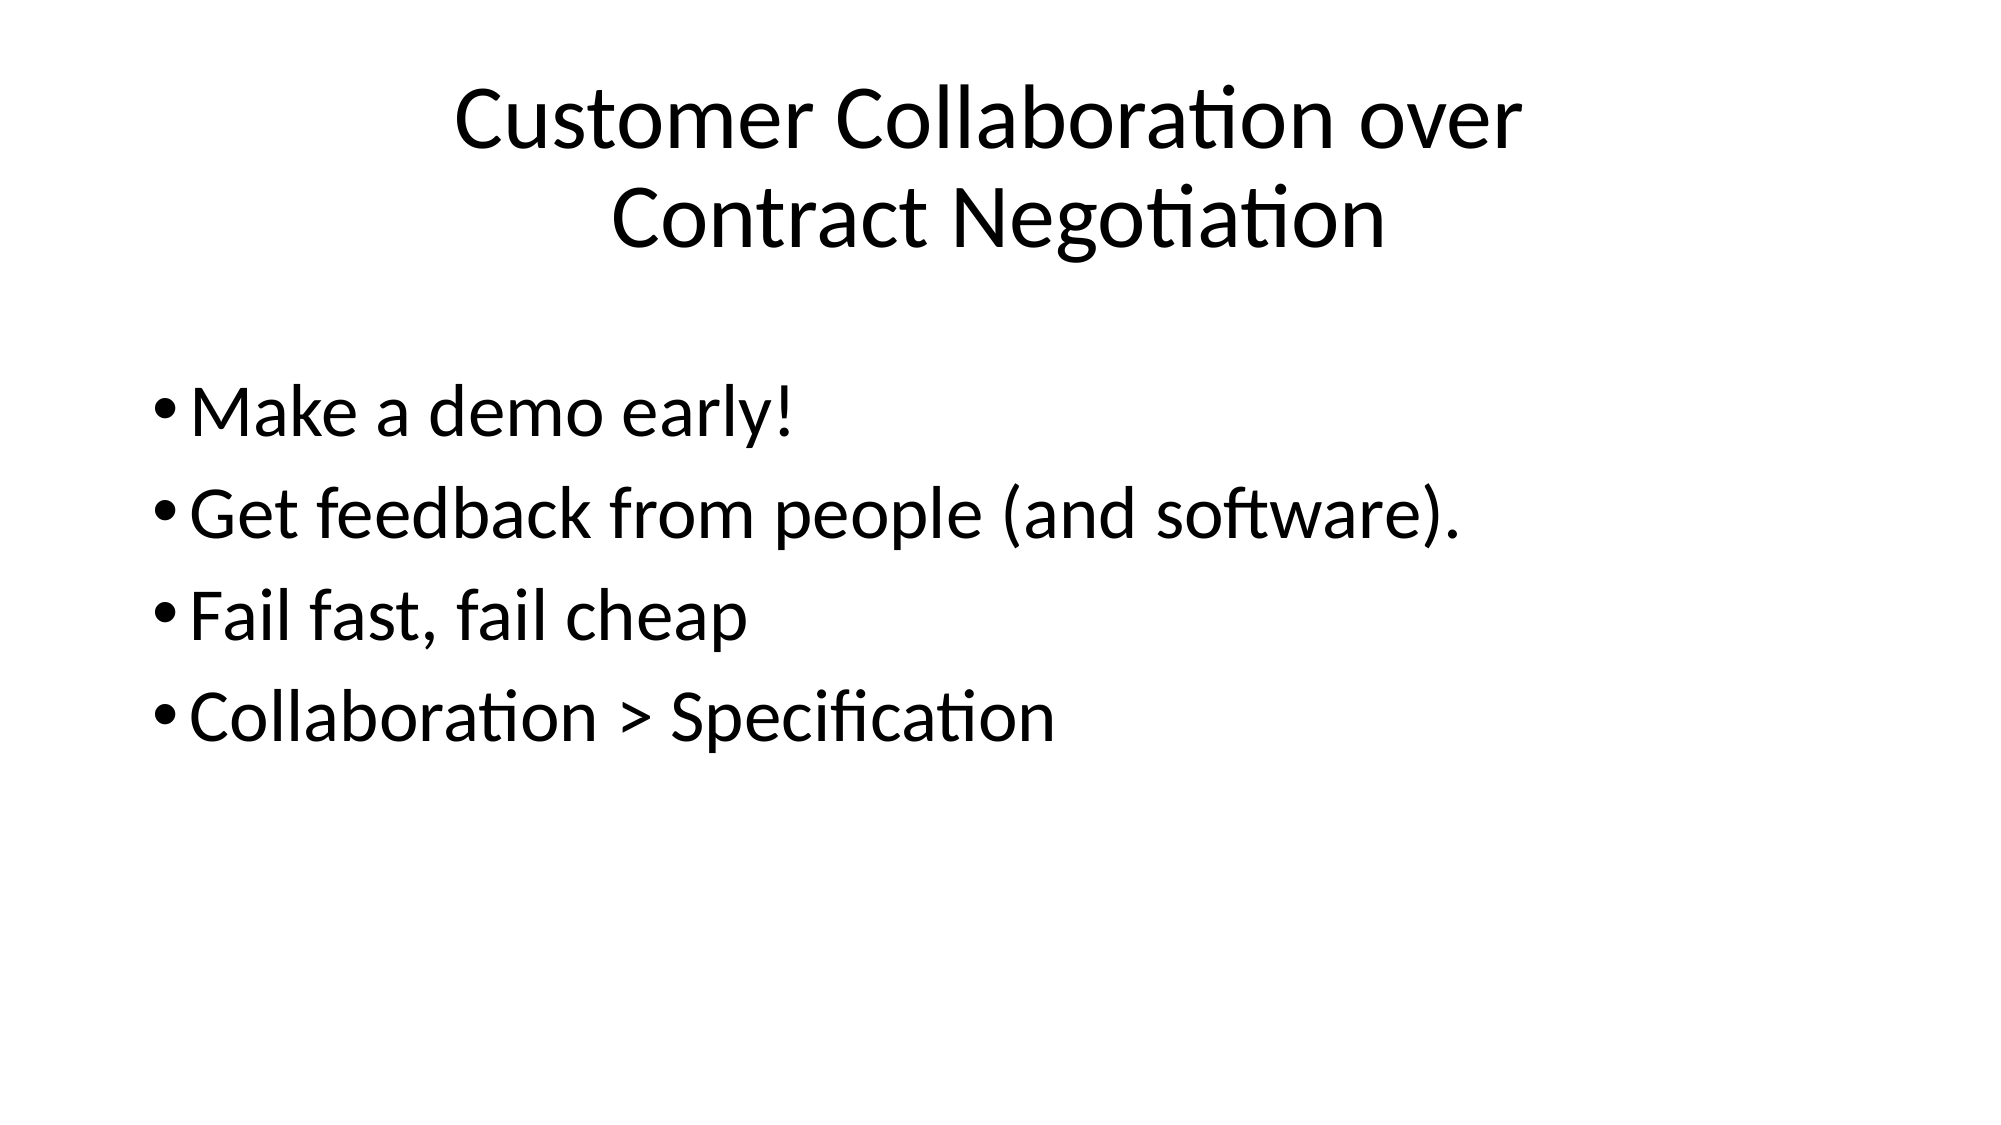

# Customer Collaboration over Contract Negotiation
Make a demo early!
Get feedback from people (and software).
Fail fast, fail cheap
Collaboration > Specification